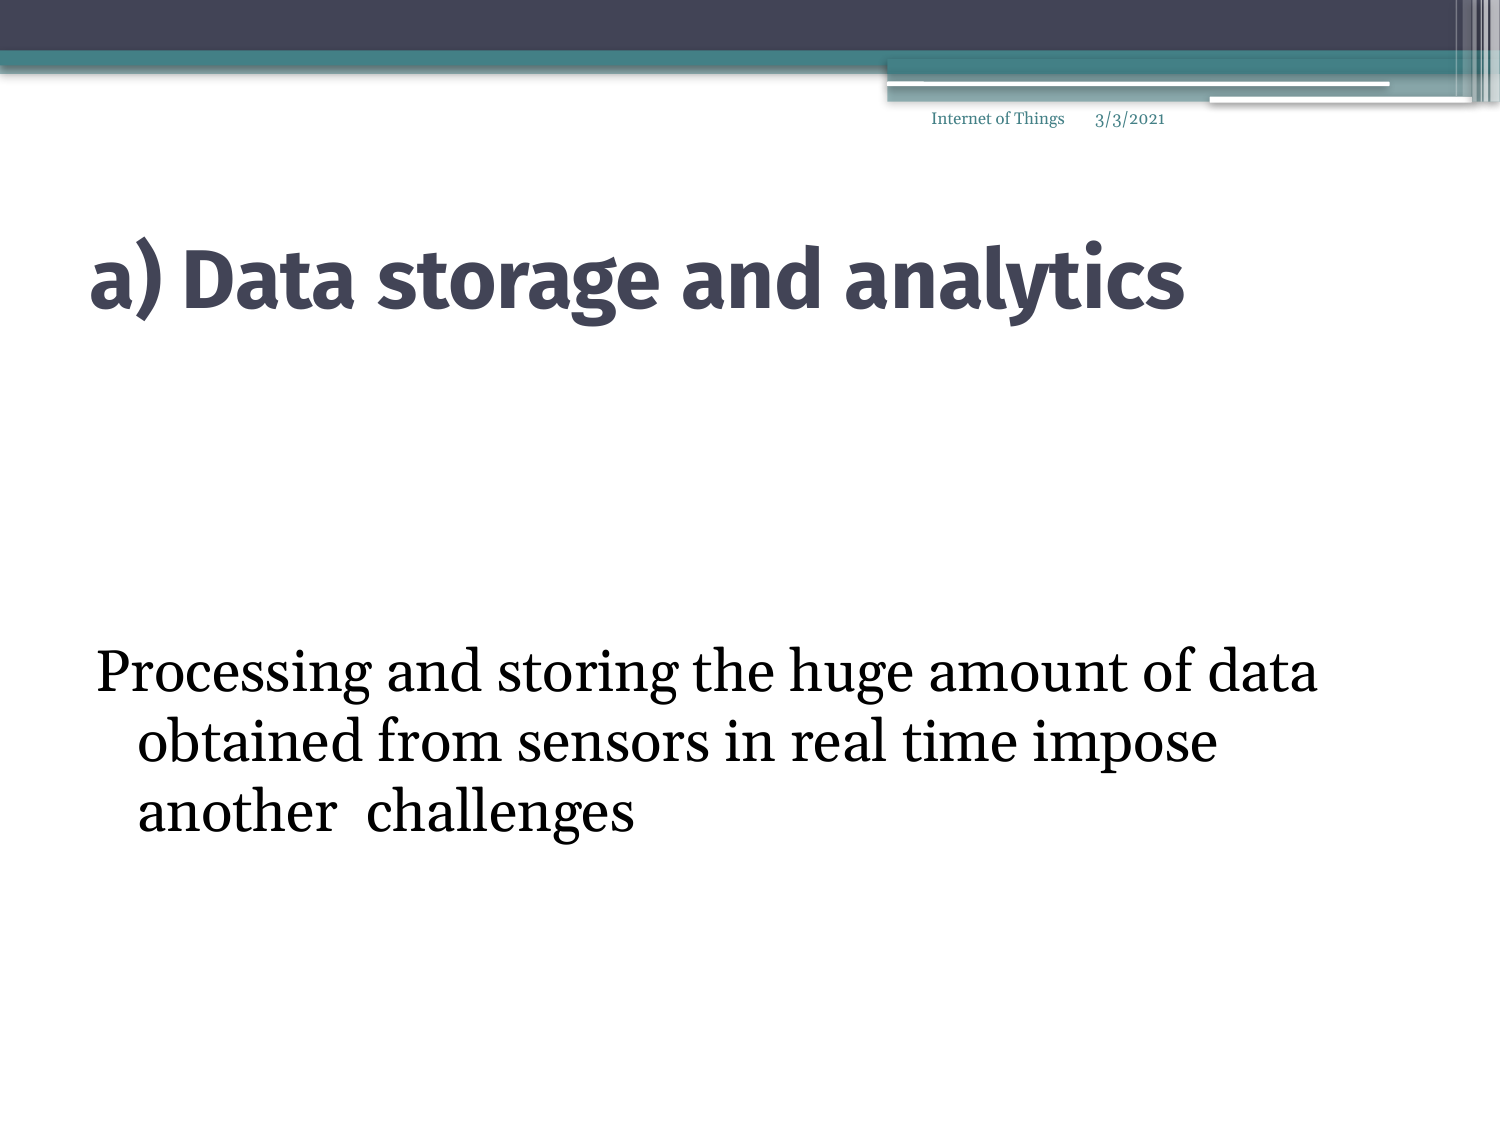

Internet of Things
3/3/2021
# a) Data storage and analytics

Processing and storing the huge amount of data obtained from sensors in real time impose another  challenges